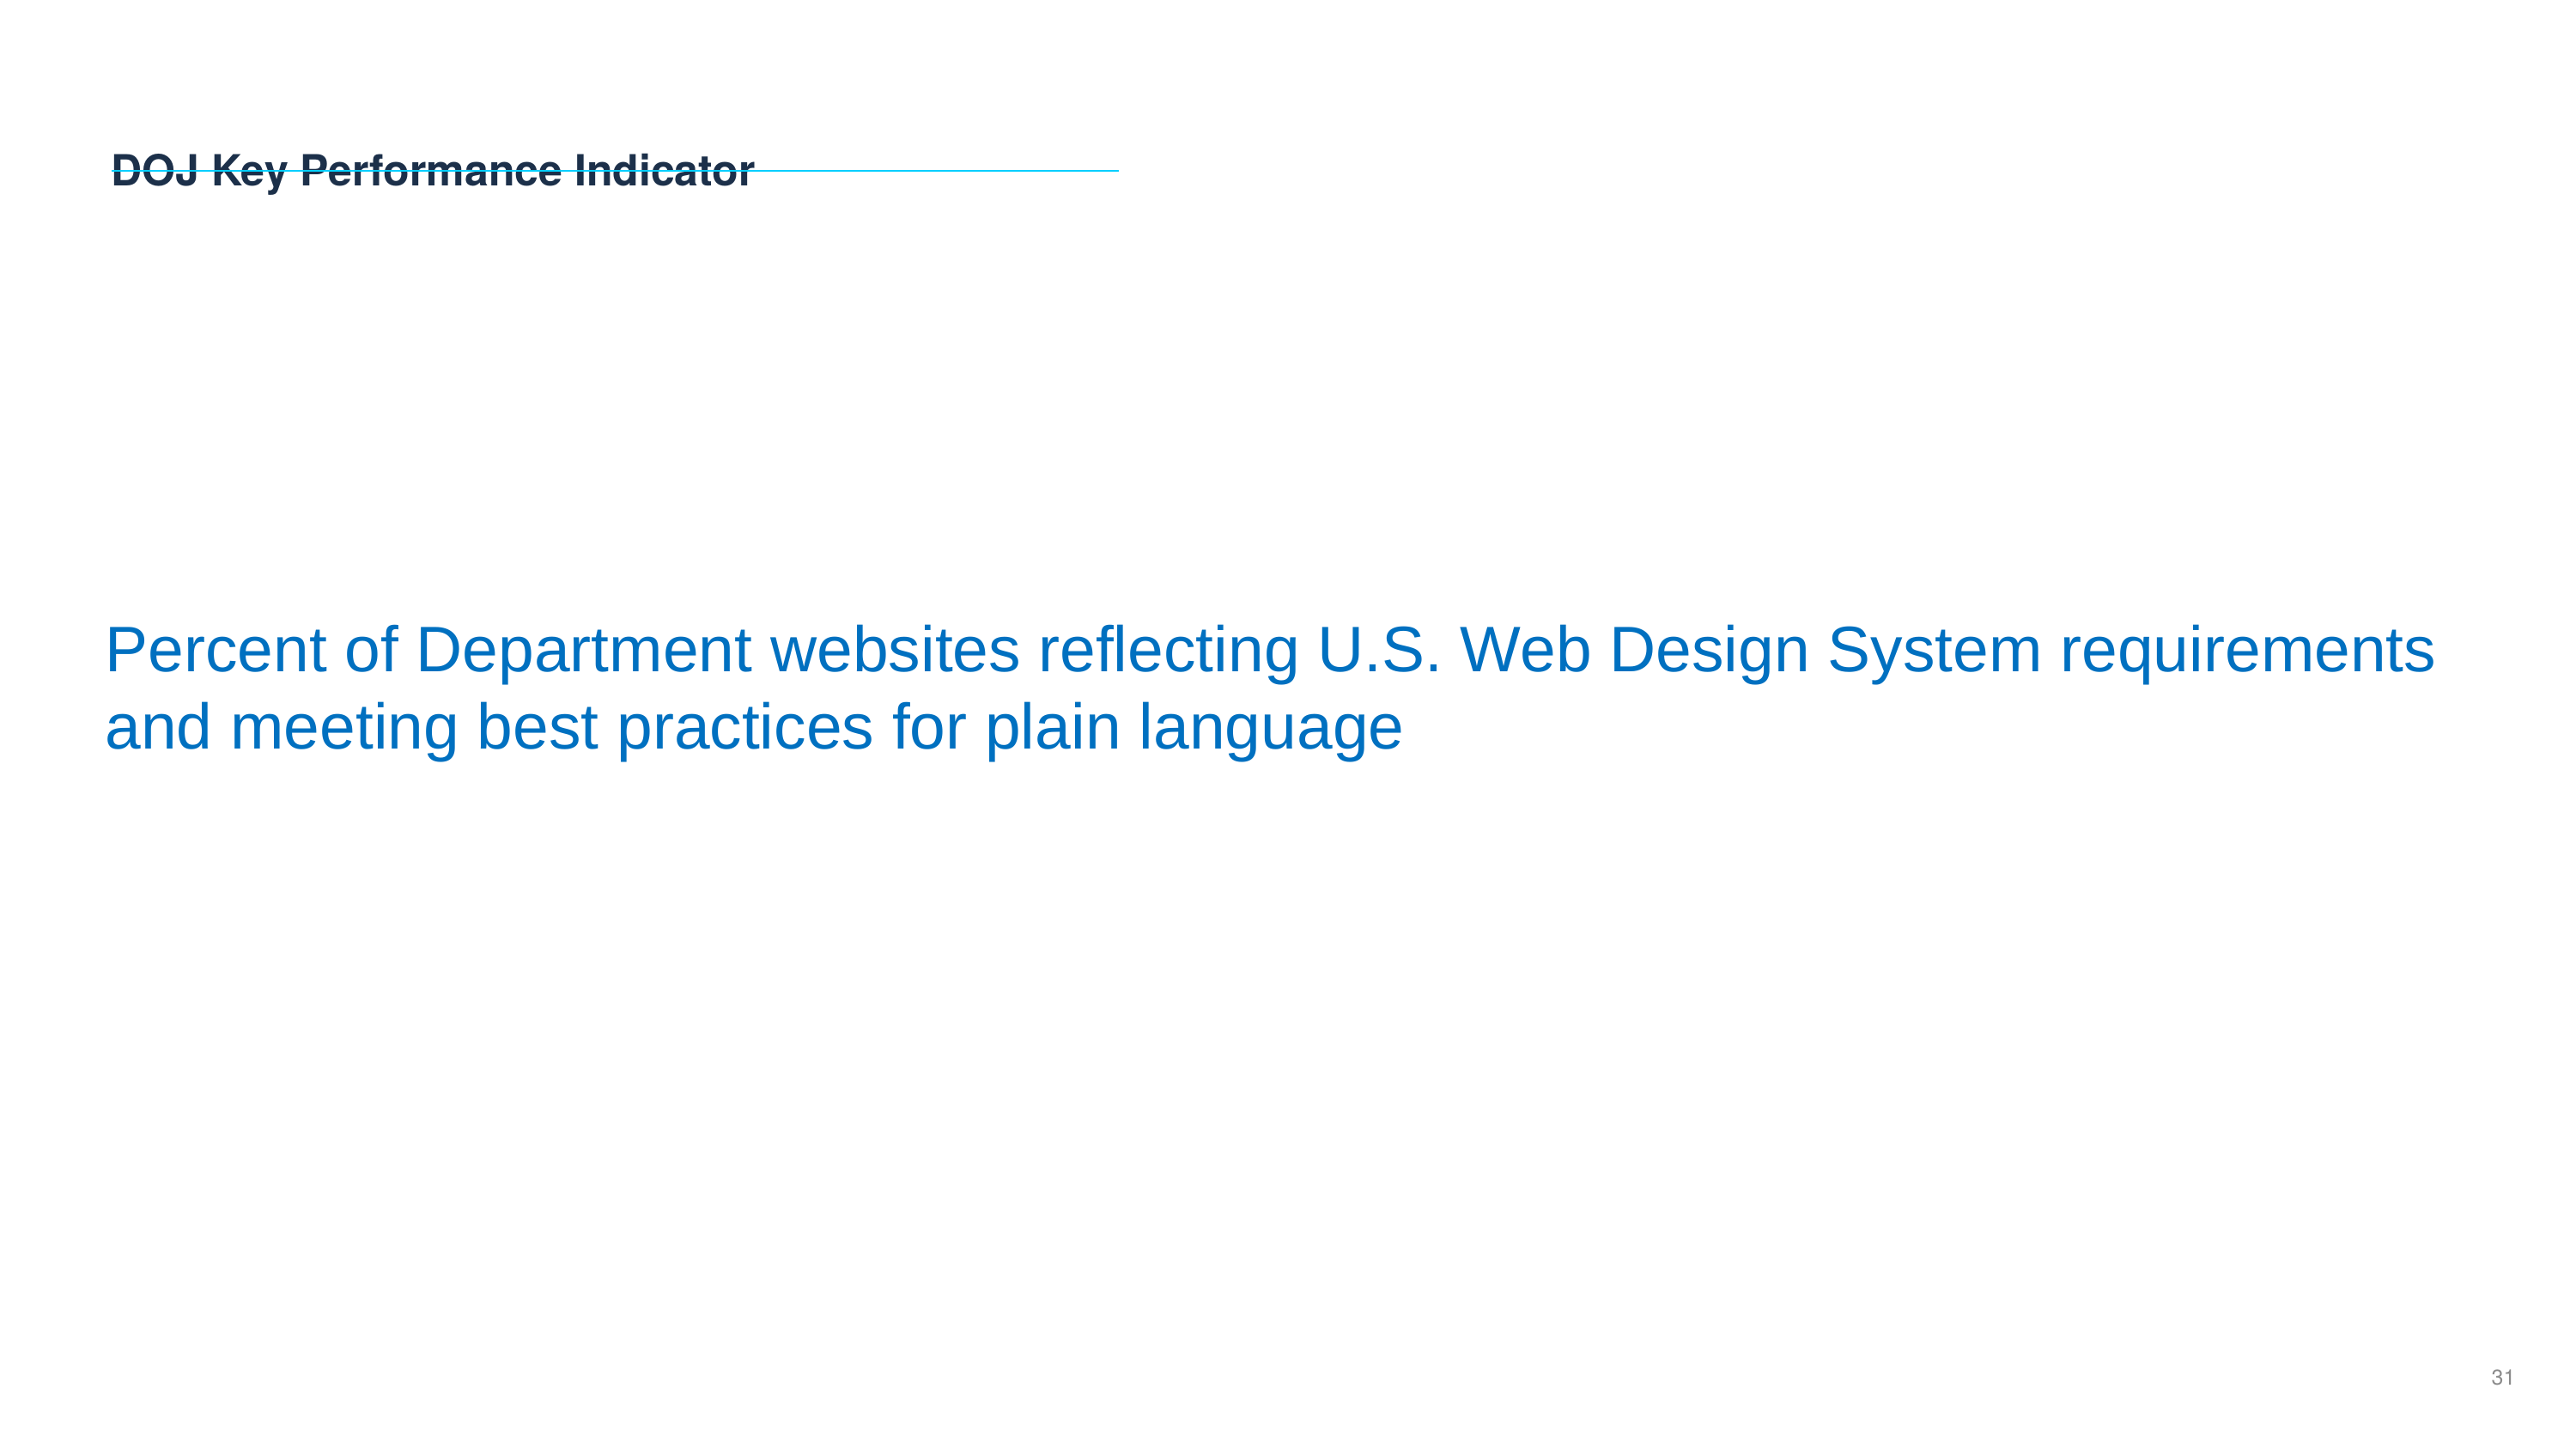

DOJ Key Performance Indicator
Percent of Department websites reflecting U.S. Web Design System requirements and meeting best practices for plain language
31